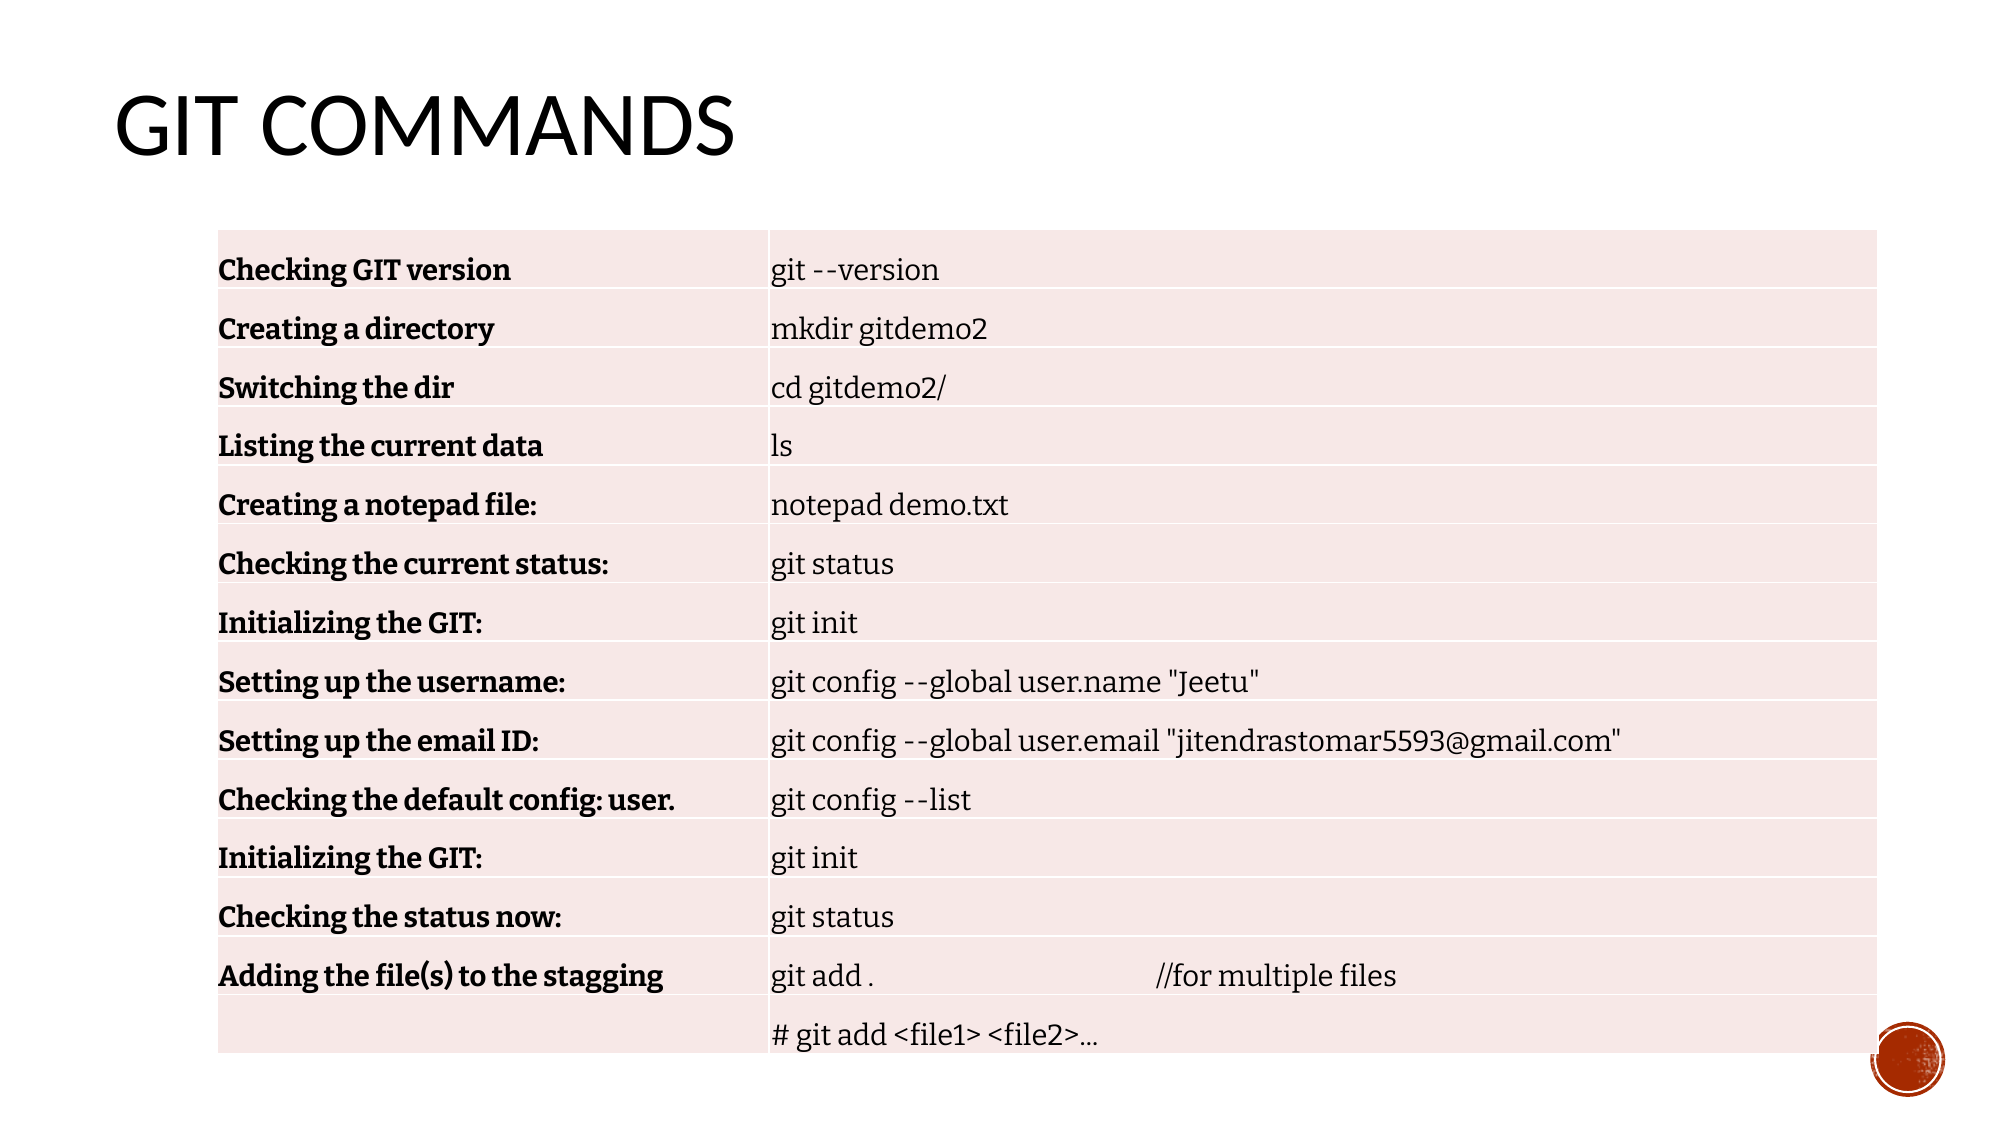

# Git Commands
| Checking GIT version | git --version |
| --- | --- |
| Creating a directory | mkdir gitdemo2 |
| Switching the dir | cd gitdemo2/ |
| Listing the current data | ls |
| Creating a notepad file: | notepad demo.txt |
| Checking the current status: | git status |
| Initializing the GIT: | git init |
| Setting up the username: | git config --global user.name "Jeetu" |
| Setting up the email ID: | git config --global user.email "jitendrastomar5593@gmail.com" |
| Checking the default config: user. | git config --list |
| Initializing the GIT: | git init |
| Checking the status now: | git status |
| Adding the file(s) to the stagging | git add . //for multiple files |
|  | # git add <file1> <file2>... |